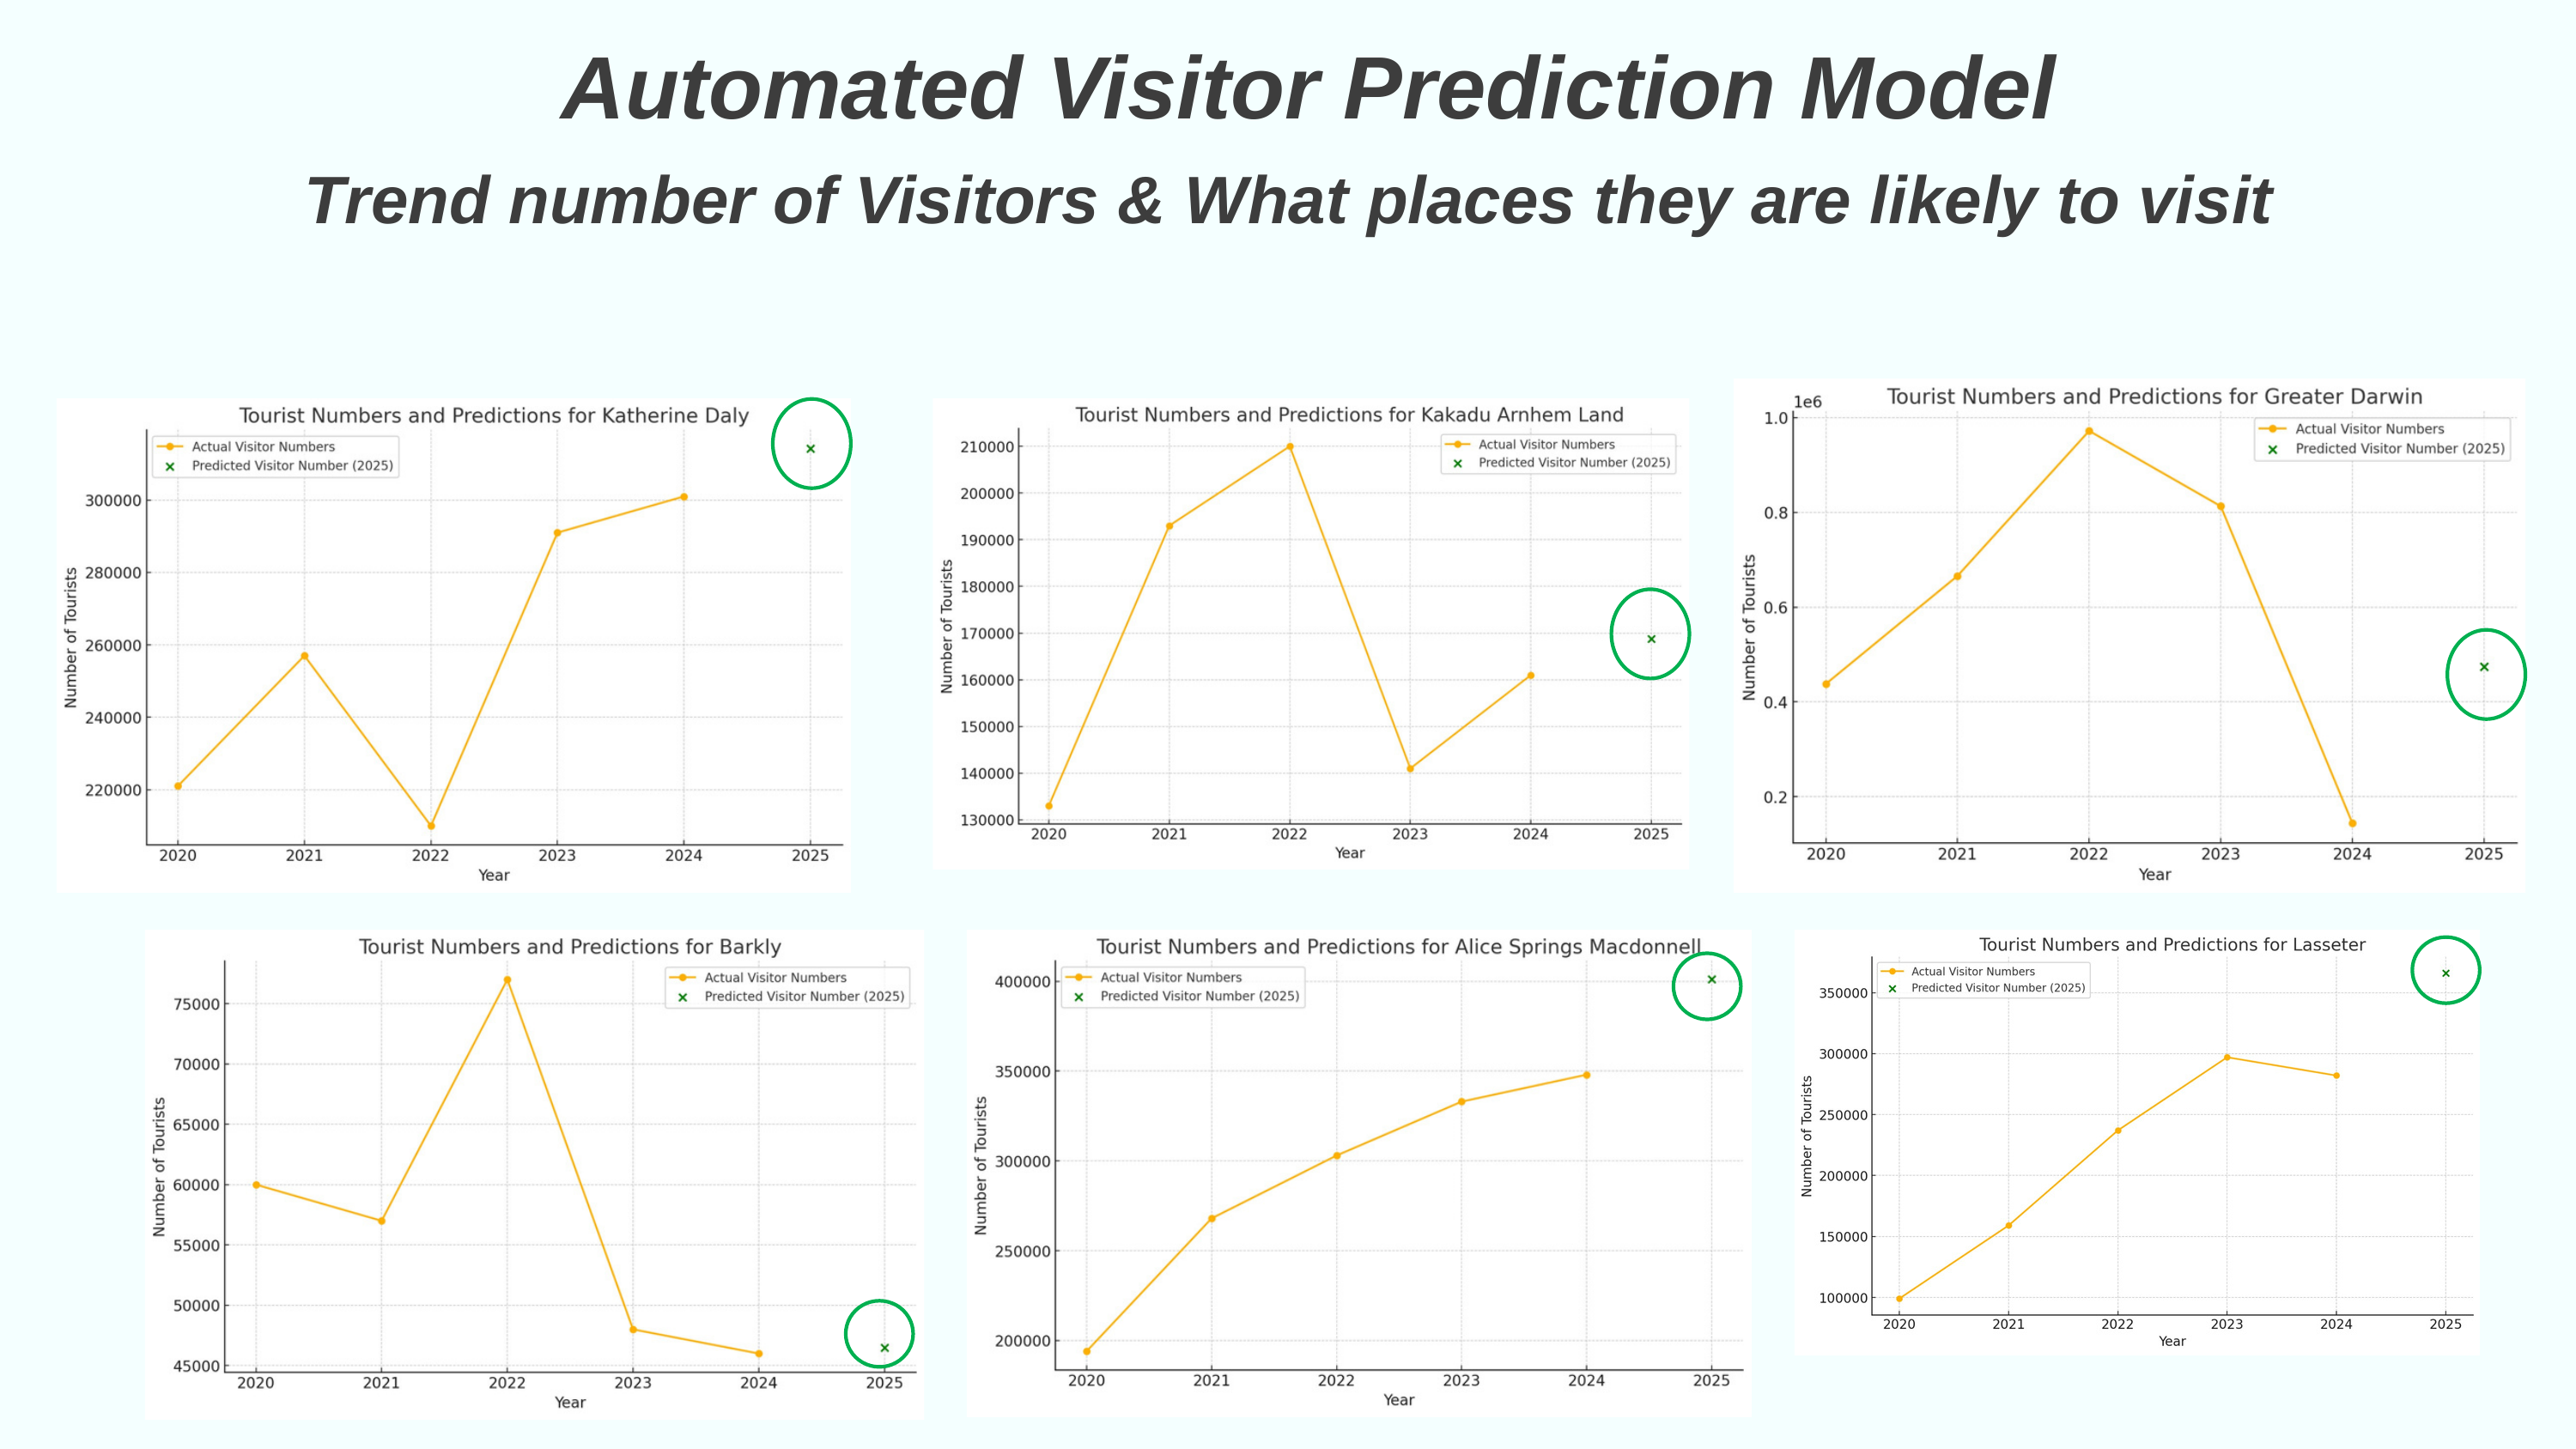

Automated Visitor Prediction Model
Trend number of Visitors & What places they are likely to visit